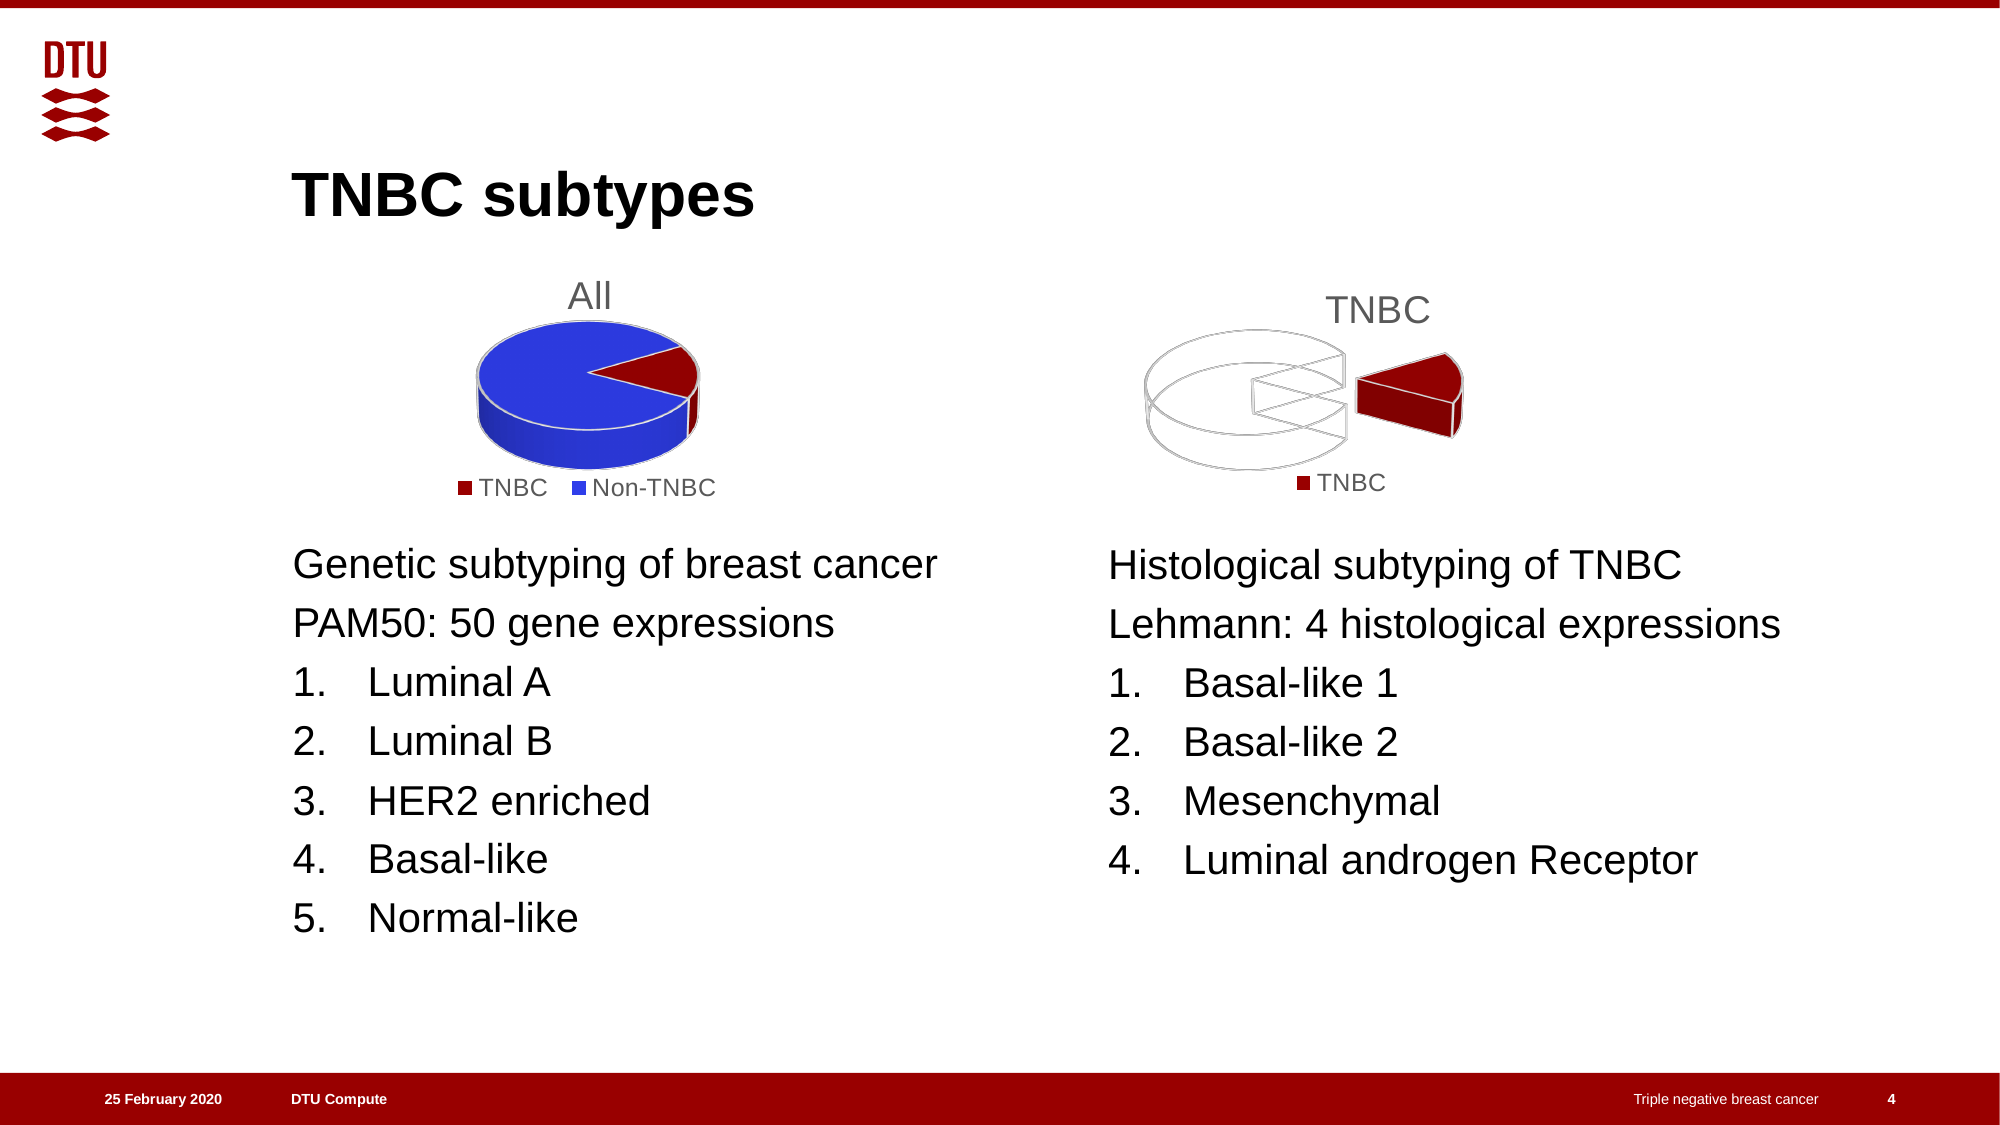

# TNBC subtypes

[unsupported chart]

[unsupported chart]

Genetic subtyping of breast cancer
PAM50: 50 gene expressions
Luminal A
Luminal B
HER2 enriched
Basal-like
Normal-like

Histological subtyping of TNBC
Lehmann: 4 histological expressions
Basal-like 1
Basal-like 2
Mesenchymal
Luminal androgen Receptor
4